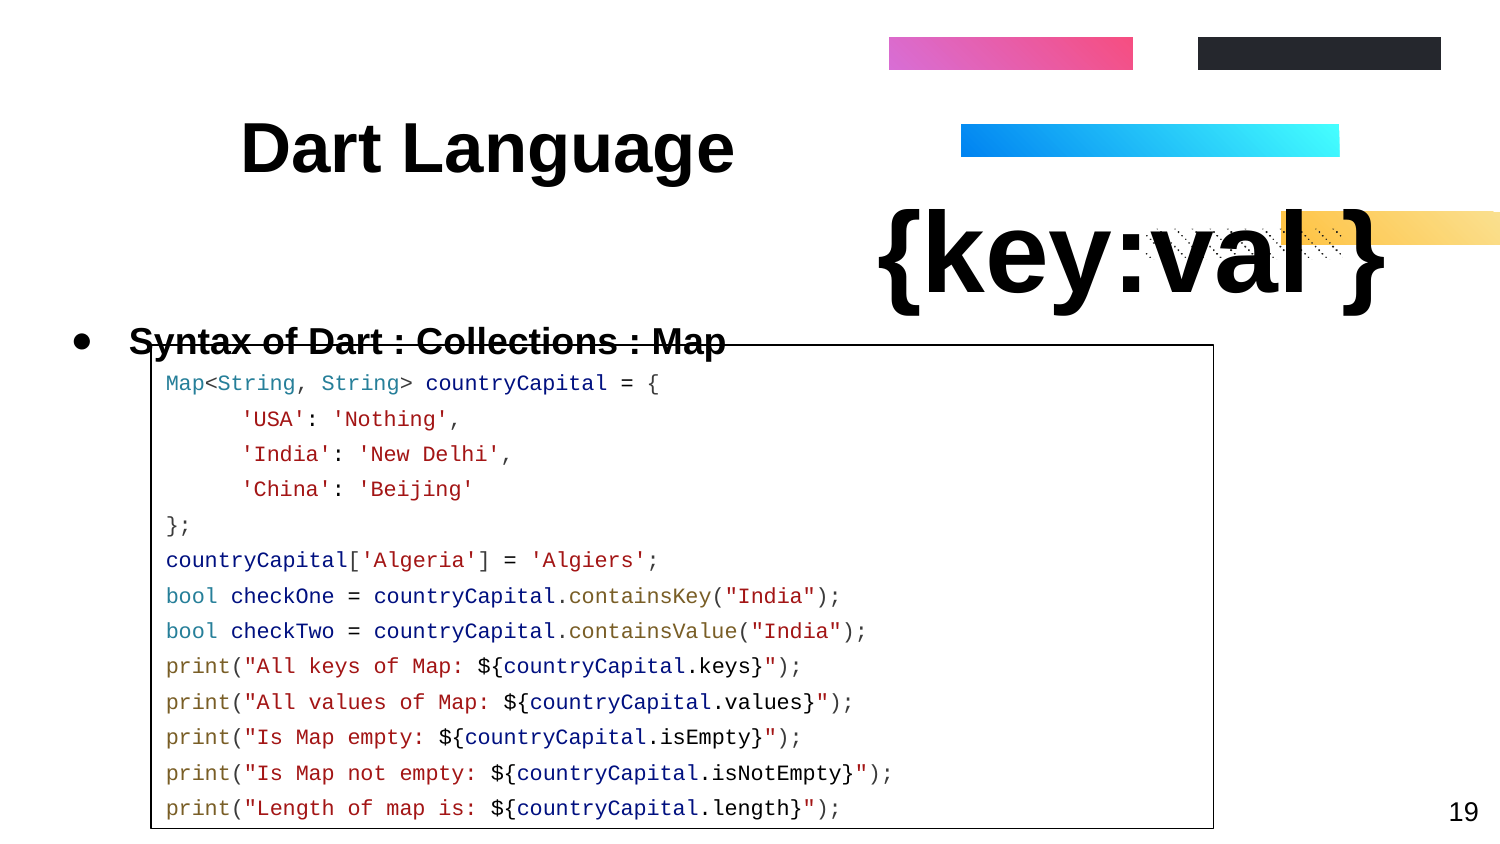

# Dart Language
{key:val }
Syntax of Dart : Collections : Map
Map<String, String> countryCapital = {
'USA': 'Nothing',
'India': 'New Delhi',
'China': 'Beijing'
};
countryCapital['Algeria'] = 'Algiers';
bool checkOne = countryCapital.containsKey("India");
bool checkTwo = countryCapital.containsValue("India");
print("All keys of Map: ${countryCapital.keys}");
print("All values of Map: ${countryCapital.values}");
print("Is Map empty: ${countryCapital.isEmpty}");
print("Is Map not empty: ${countryCapital.isNotEmpty}");
print("Length of map is: ${countryCapital.length}");

19